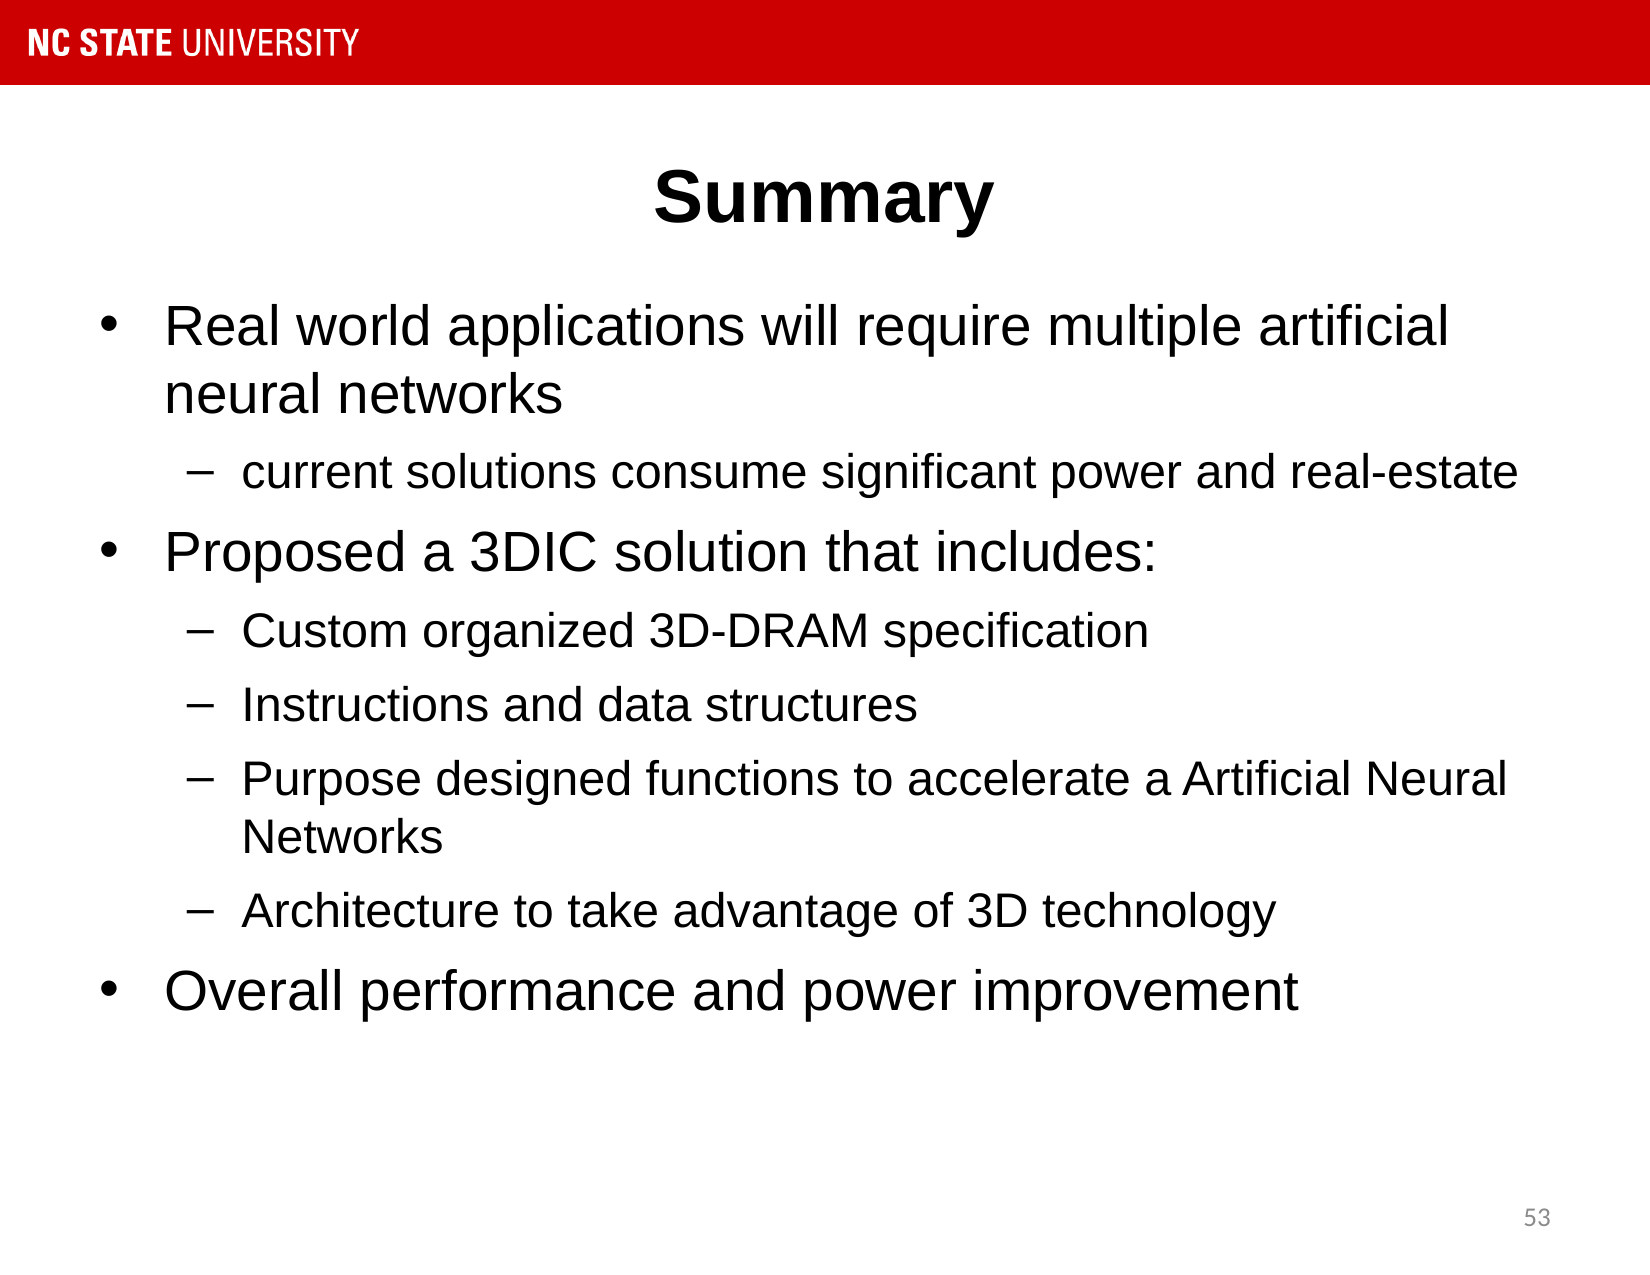

# Summary
Real world applications will require multiple artificial neural networks
current solutions consume significant power and real-estate
Proposed a 3DIC solution that includes:
Custom organized 3D-DRAM specification
Instructions and data structures
Purpose designed functions to accelerate a Artificial Neural Networks
Architecture to take advantage of 3D technology
Overall performance and power improvement
53